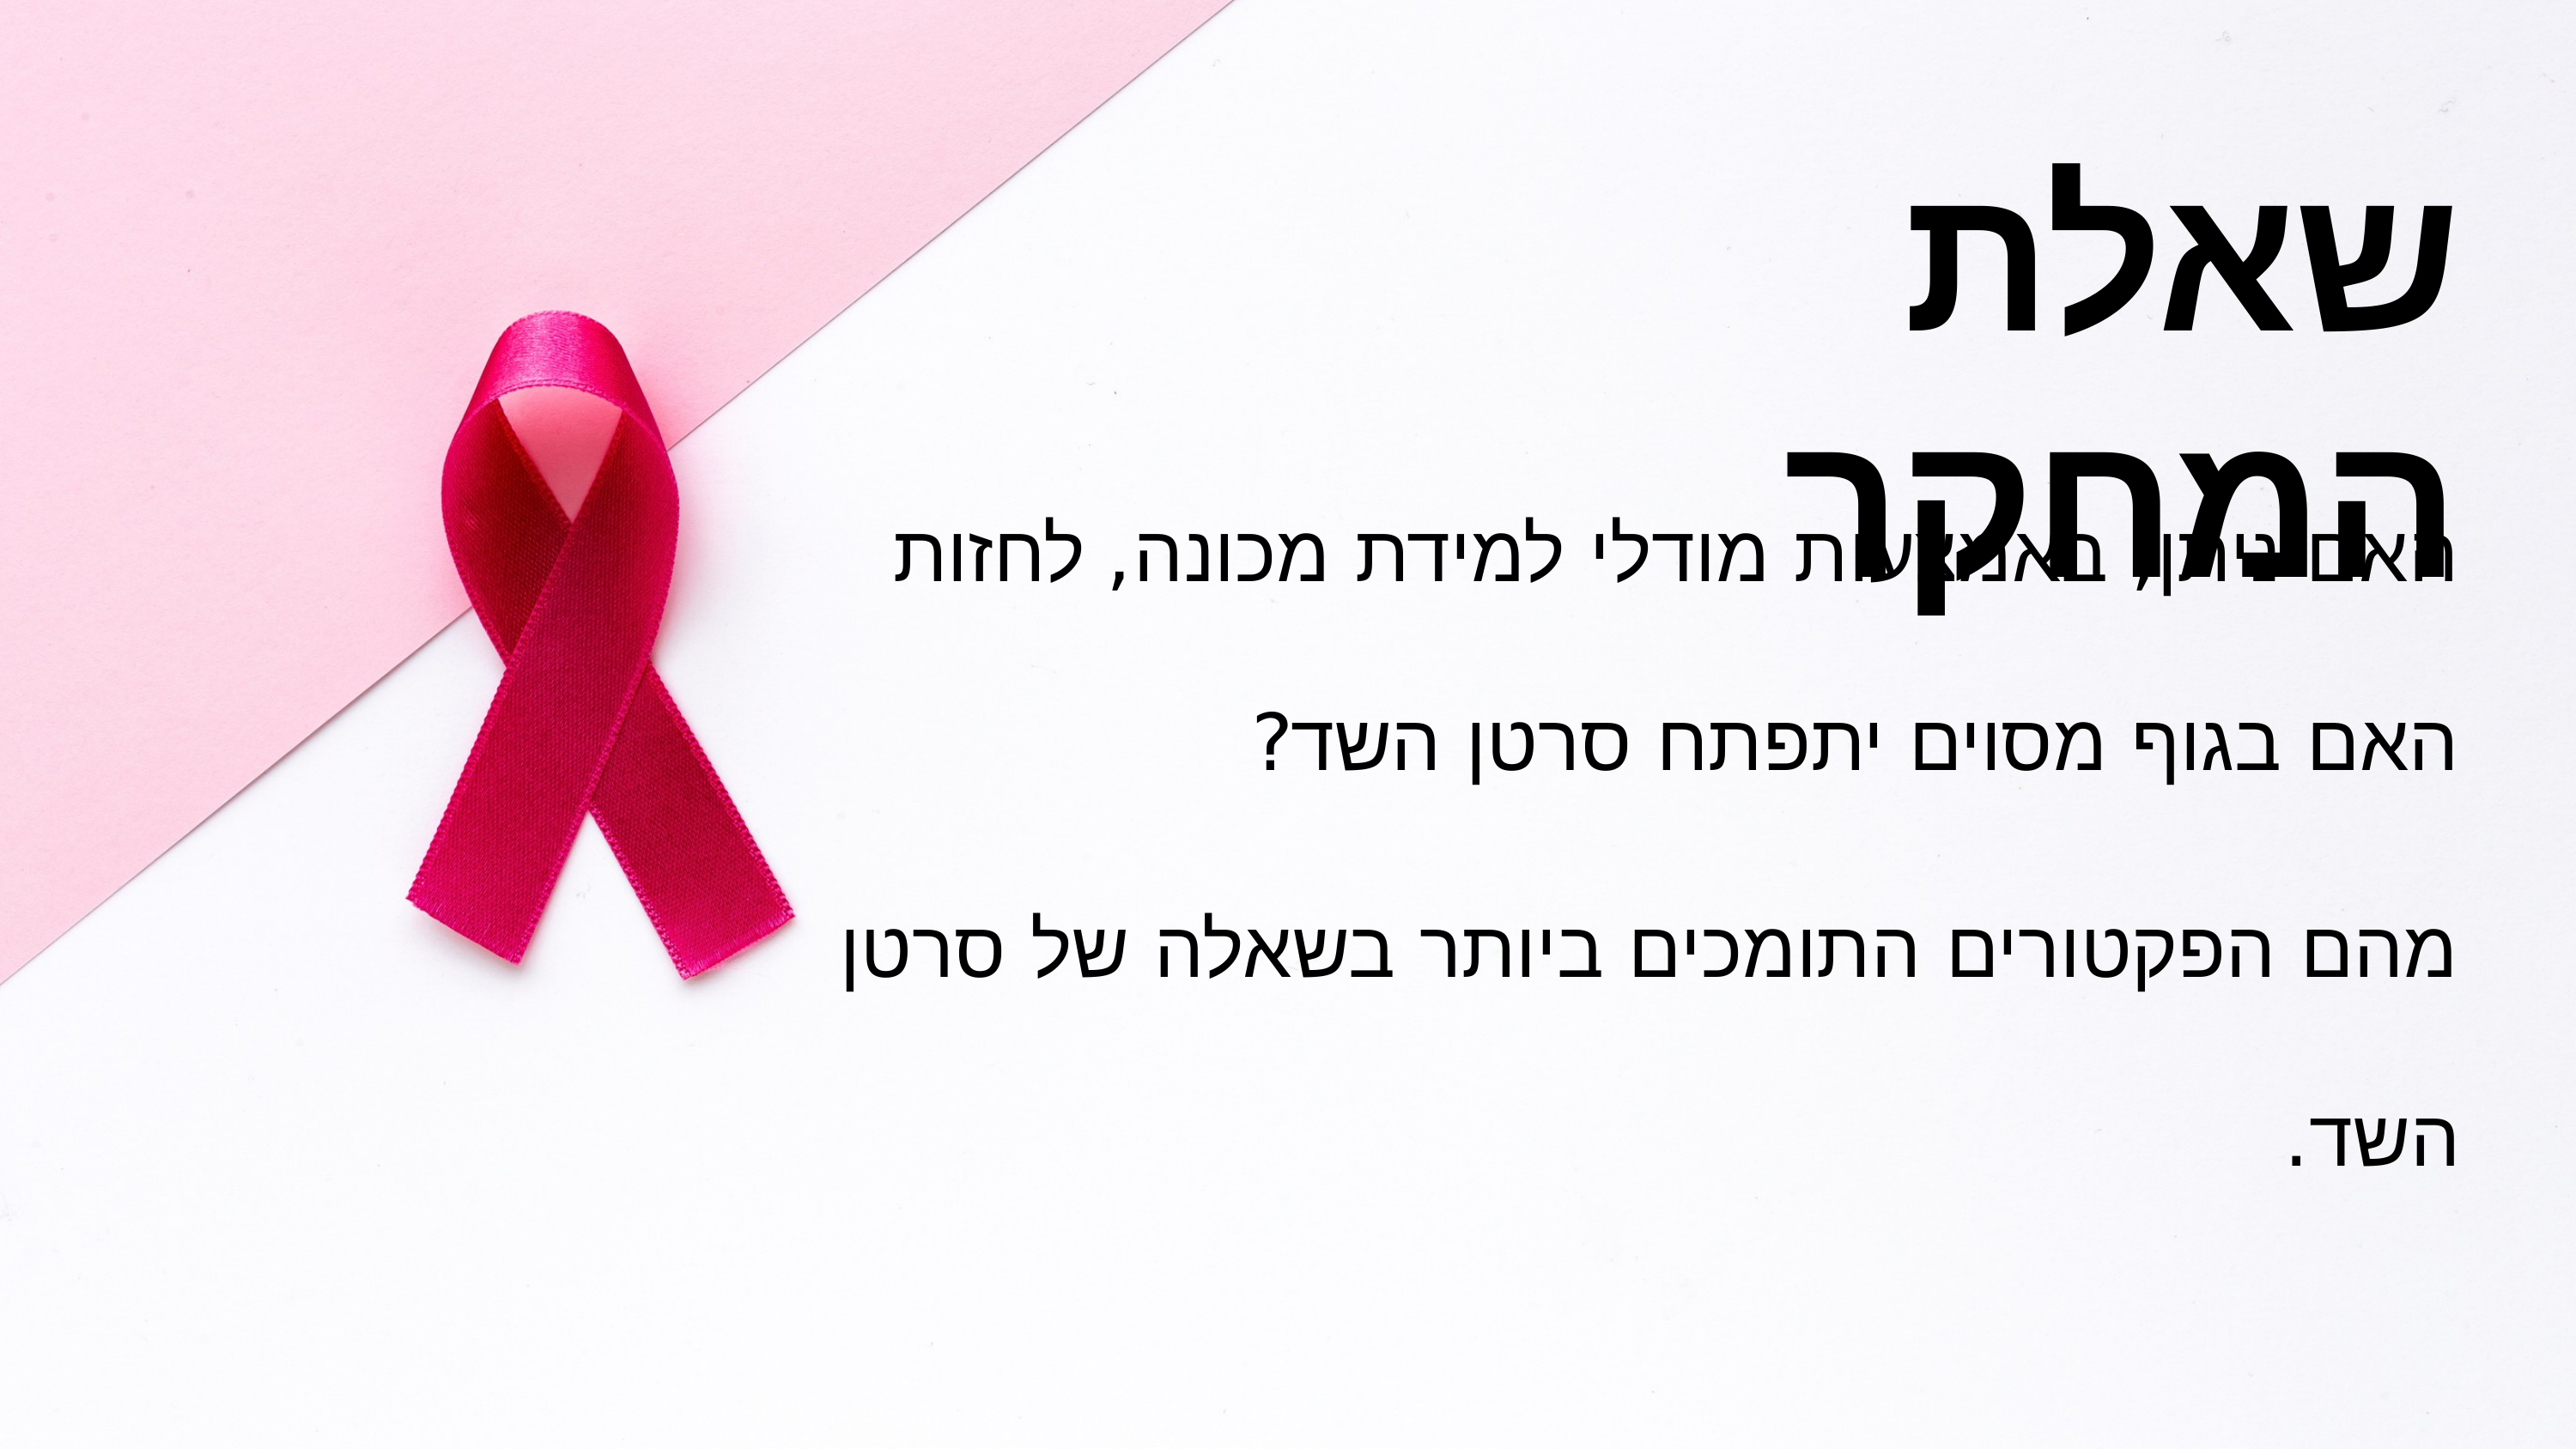

שאלת המחקר
האם ניתן, באמצעות מודלי למידת מכונה, לחזות האם בגוף מסוים יתפתח סרטן השד?
מהם הפקטורים התומכים ביותר בשאלה של סרטן השד.